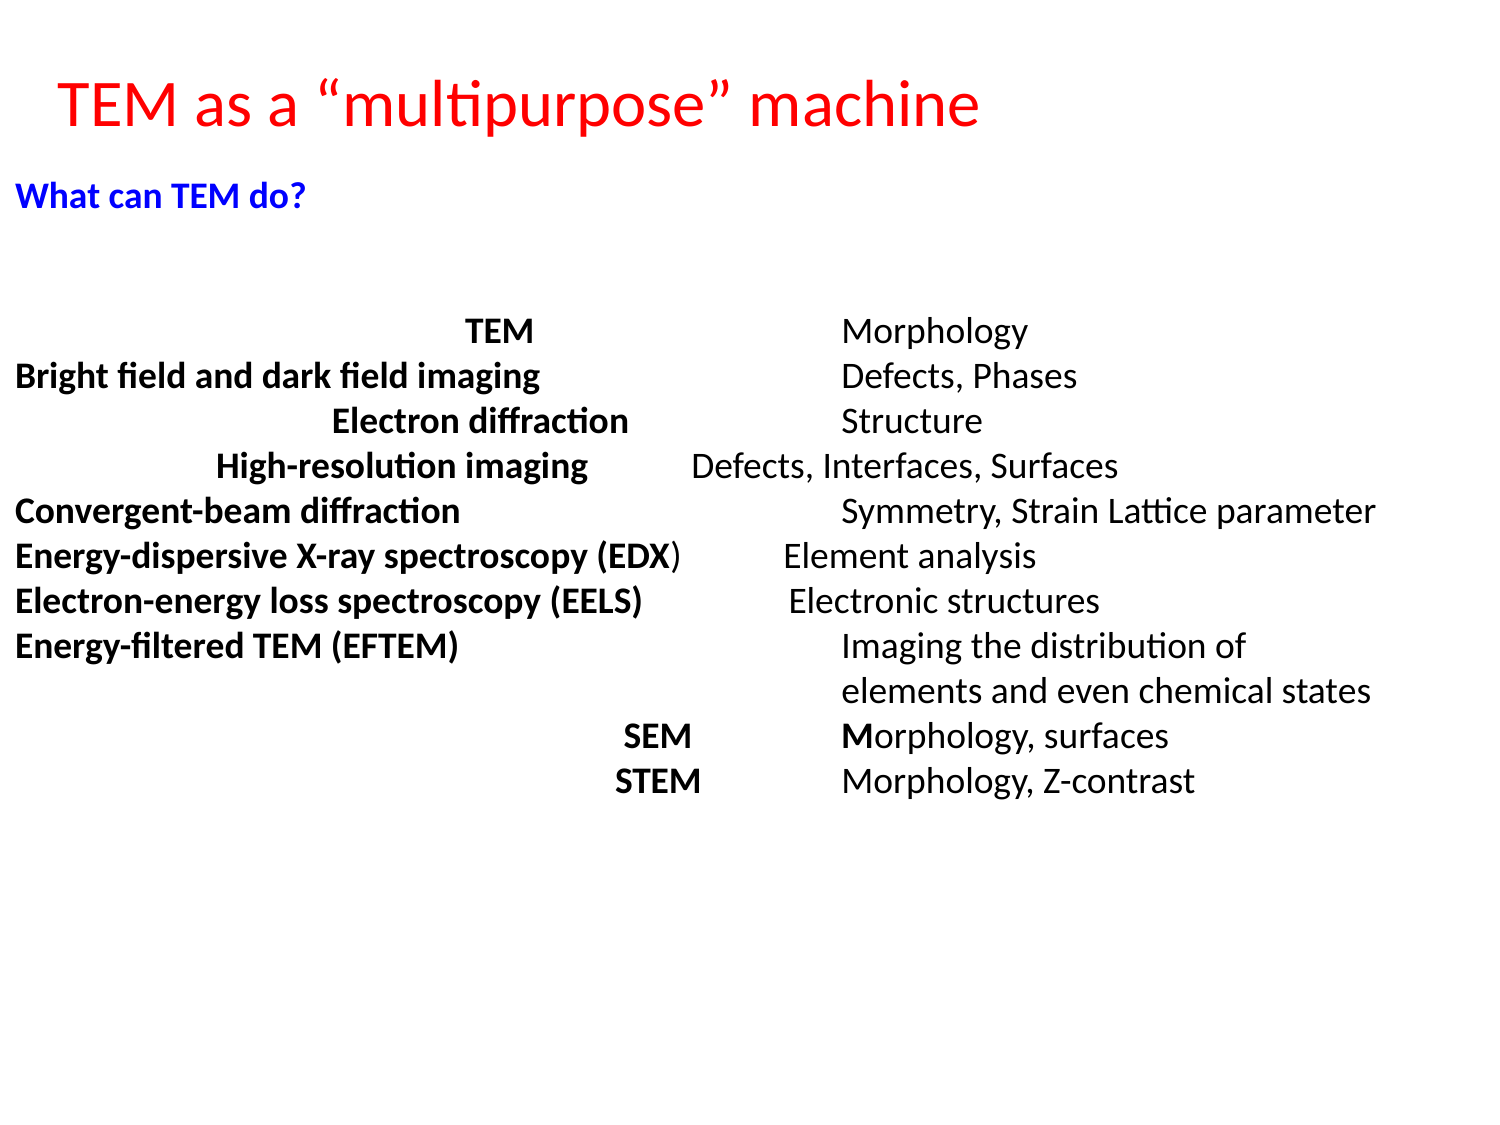

TEM as a “multipurpose” machine

What can TEM do?

			TEM 		         Morphology
Bright field and dark field imaging 	         	         Defects, Phases
		  Electron diffraction 	         Structure
	      High-resolution imaging 	         Defects, Interfaces, Surfaces
Convergent-beam diffraction 		         Symmetry, Strain Lattice parameter
Energy-dispersive X-ray spectroscopy (EDX)            Element analysis
Electron-energy loss spectroscopy (EELS)                 Electronic structures
Energy-filtered TEM (EFTEM) 		         Imaging the distribution of
	                           	   	         	         elements and even chemical states
				 SEM 	         Morphology, surfaces
 				STEM 	         Morphology, Z-contrast

26